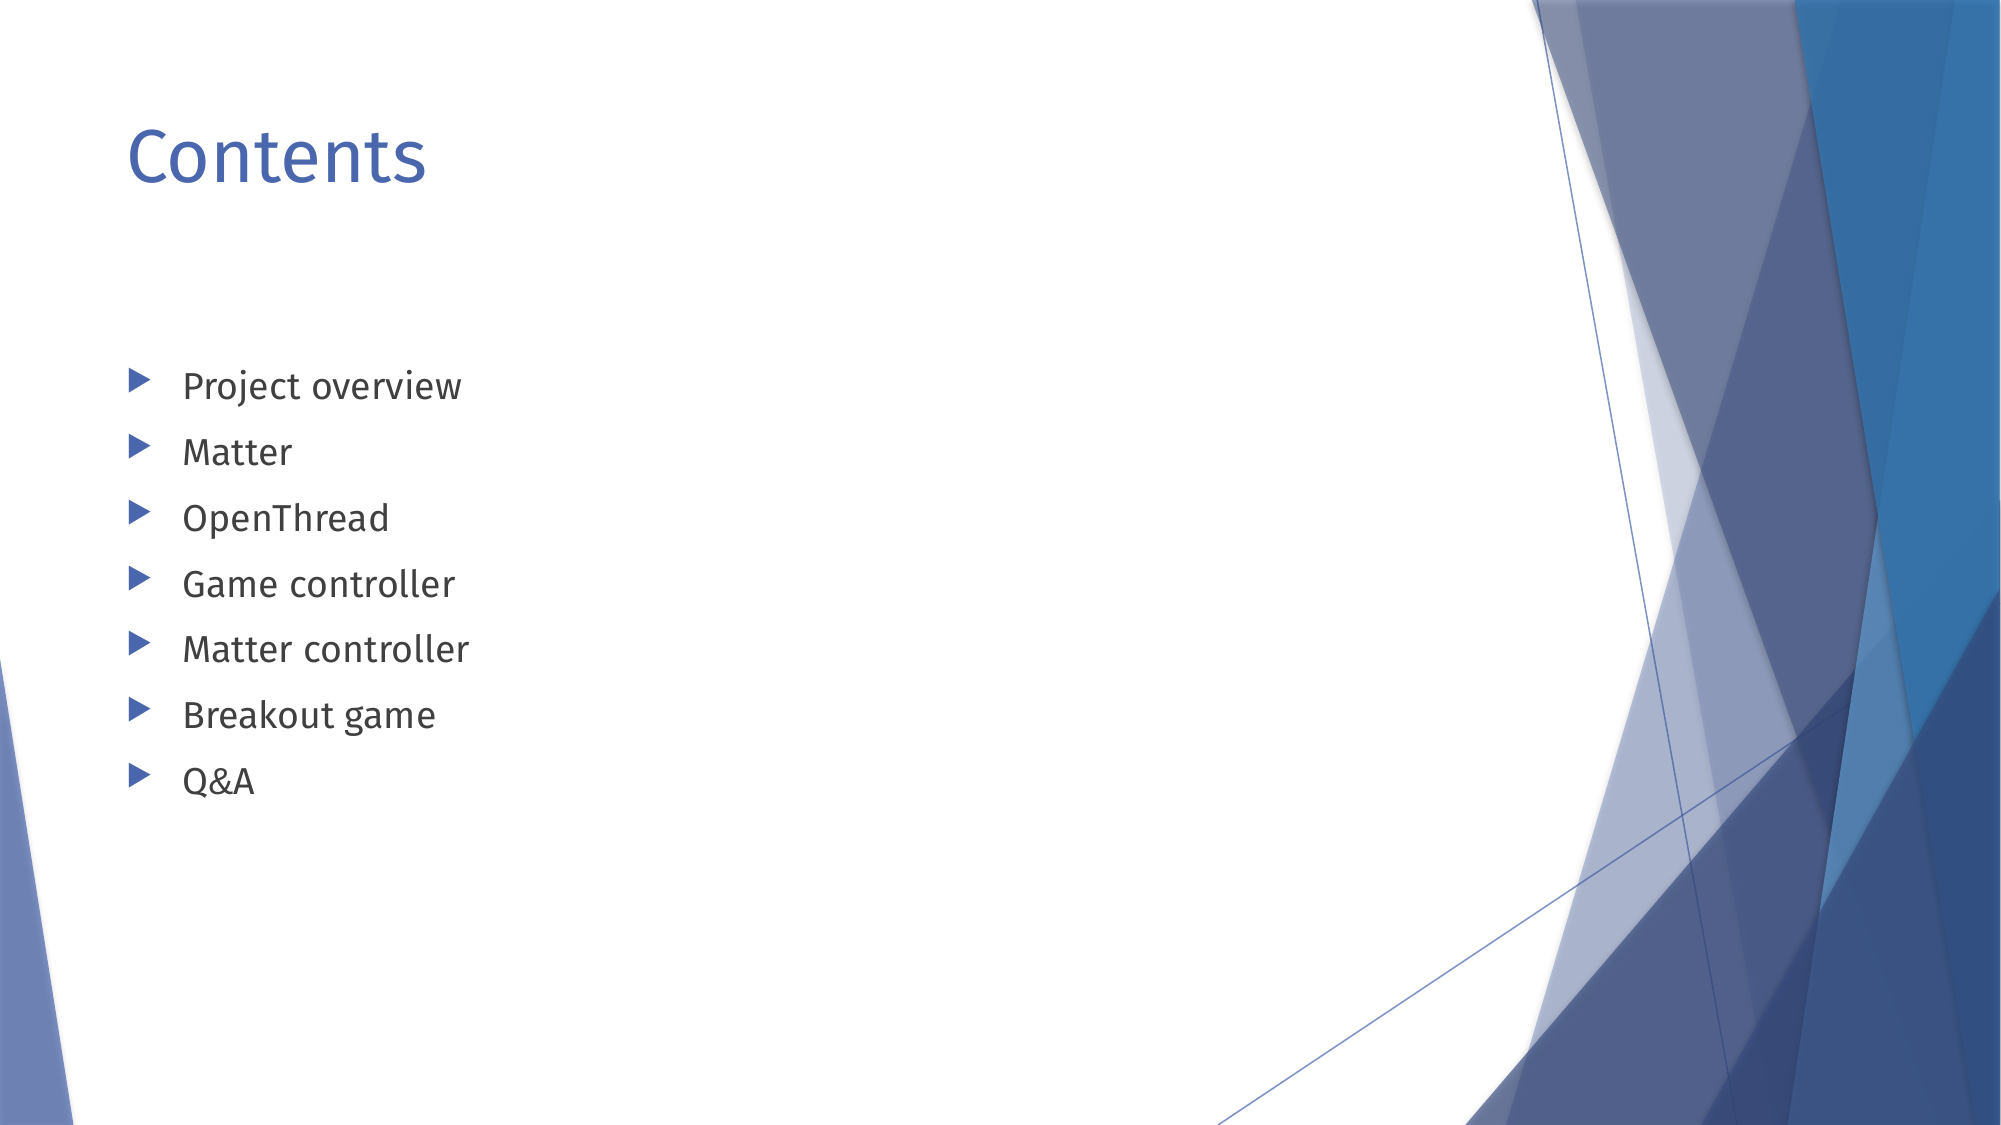

# Contents

Project overview
Matter
OpenThread
Game controller
Matter controller
Breakout game
Q&A